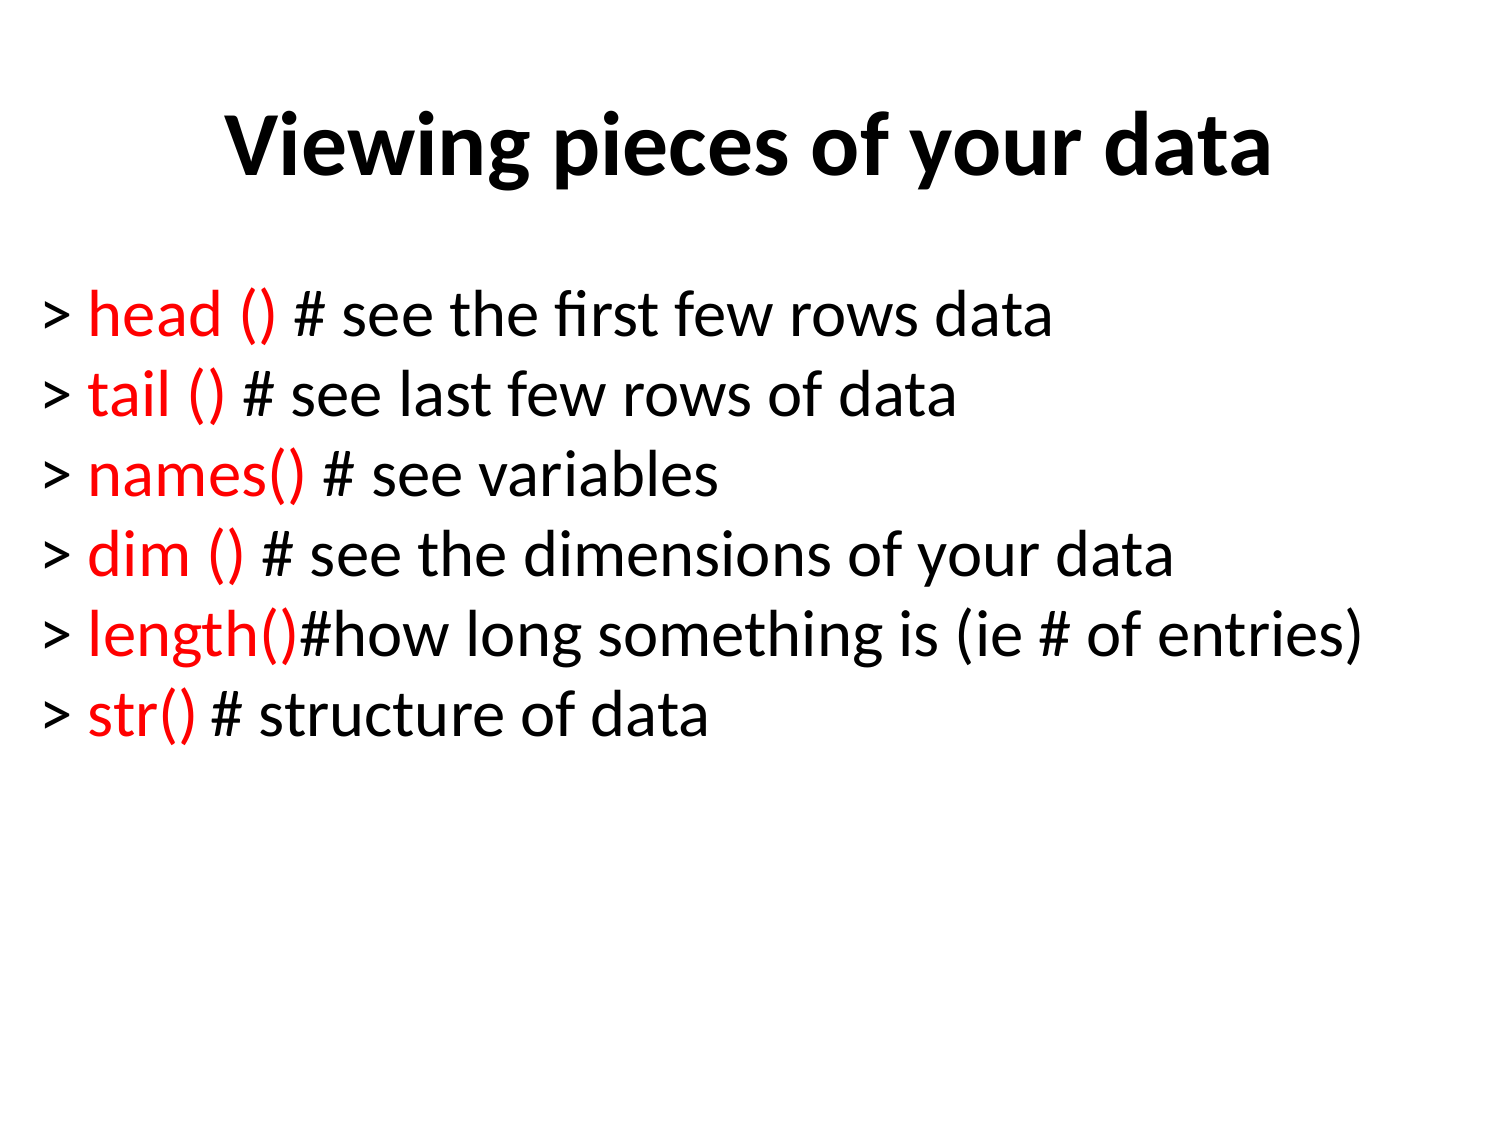

Viewing pieces of your data
> head () # see the first few rows data
> tail () # see last few rows of data
> names() # see variables
> dim () # see the dimensions of your data
> length()#how long something is (ie # of entries)
> str() # structure of data